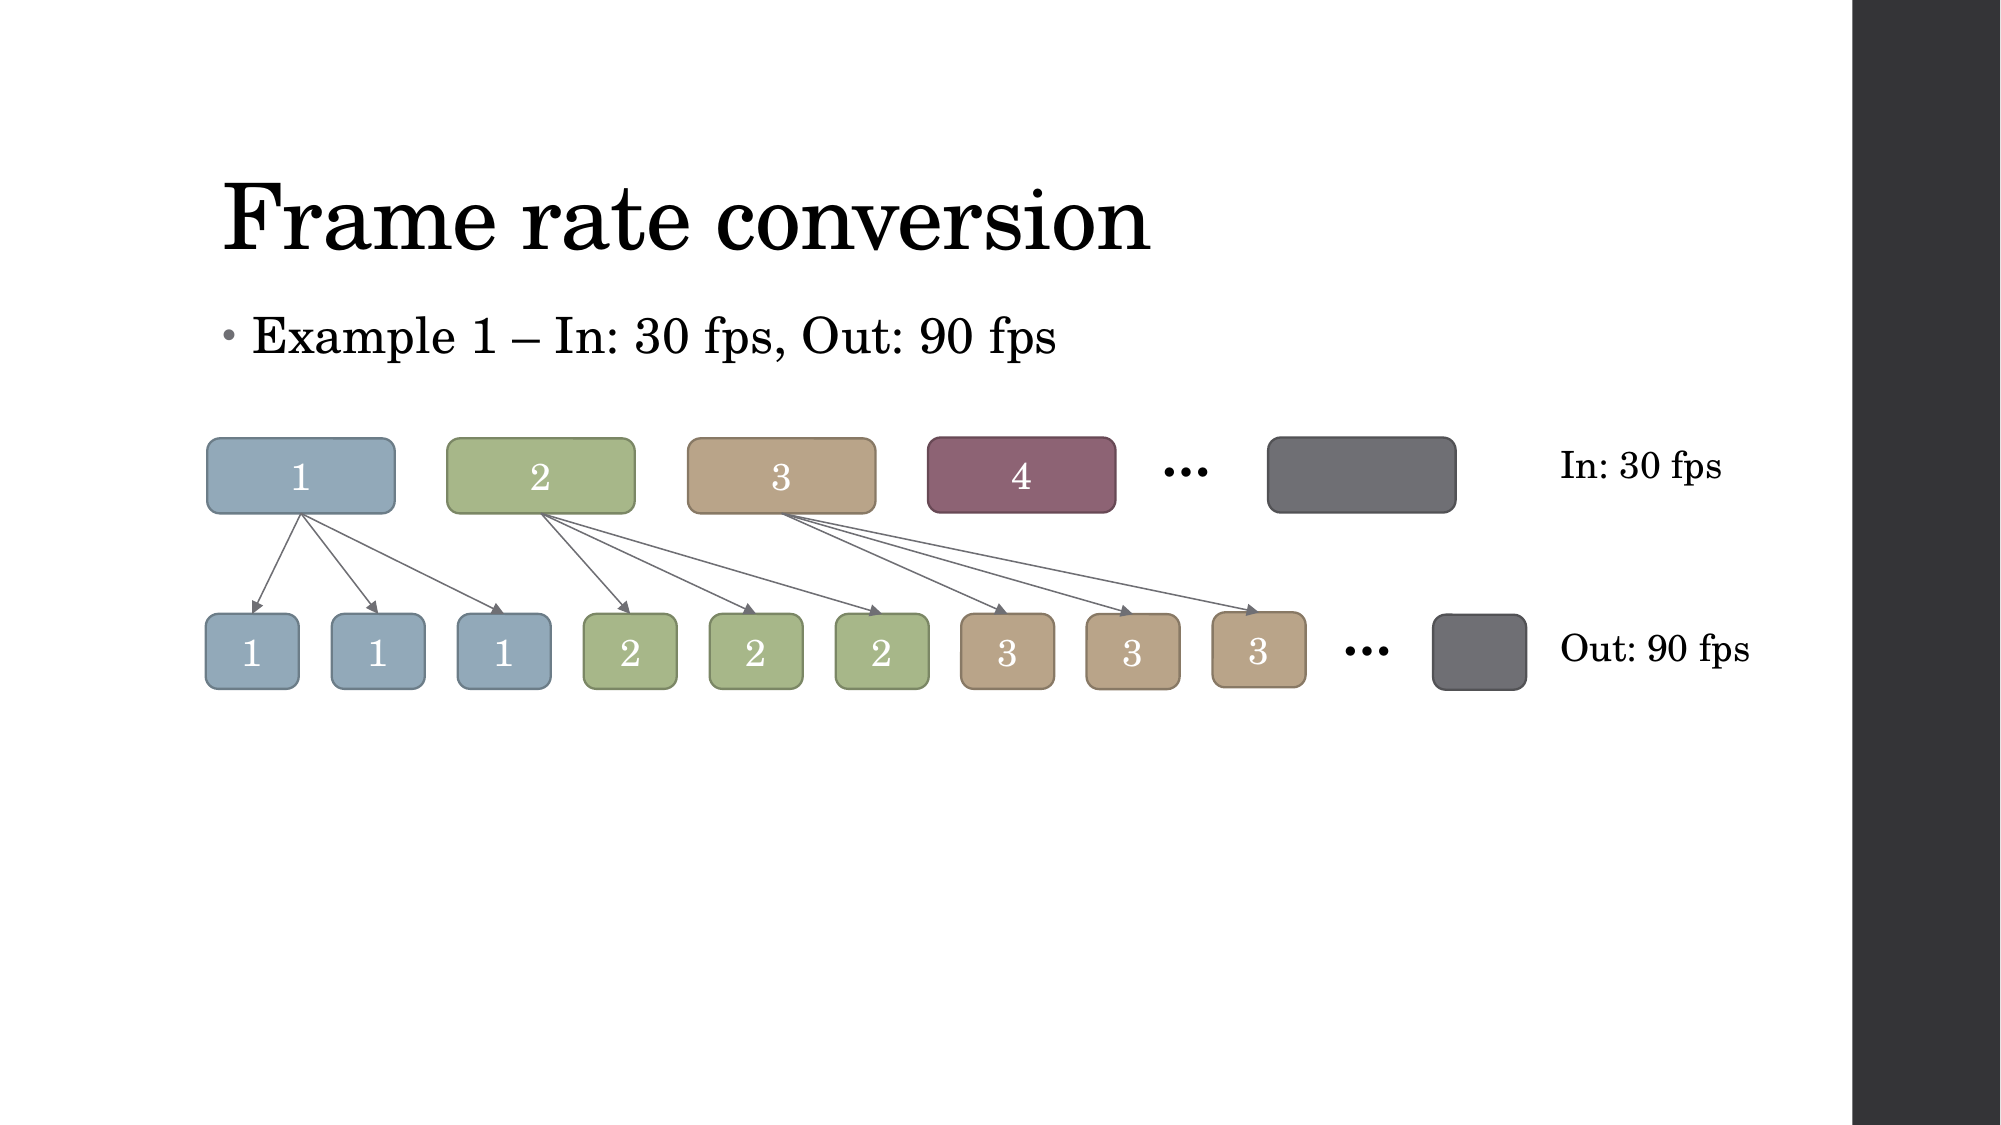

# Frame rate conversion
Example 1 – In: 30 fps, Out: 90 fps
…
In: 30 fps
4

1
2
3
…
3
1
1
1
2
2
2
3
3

Out: 90 fps